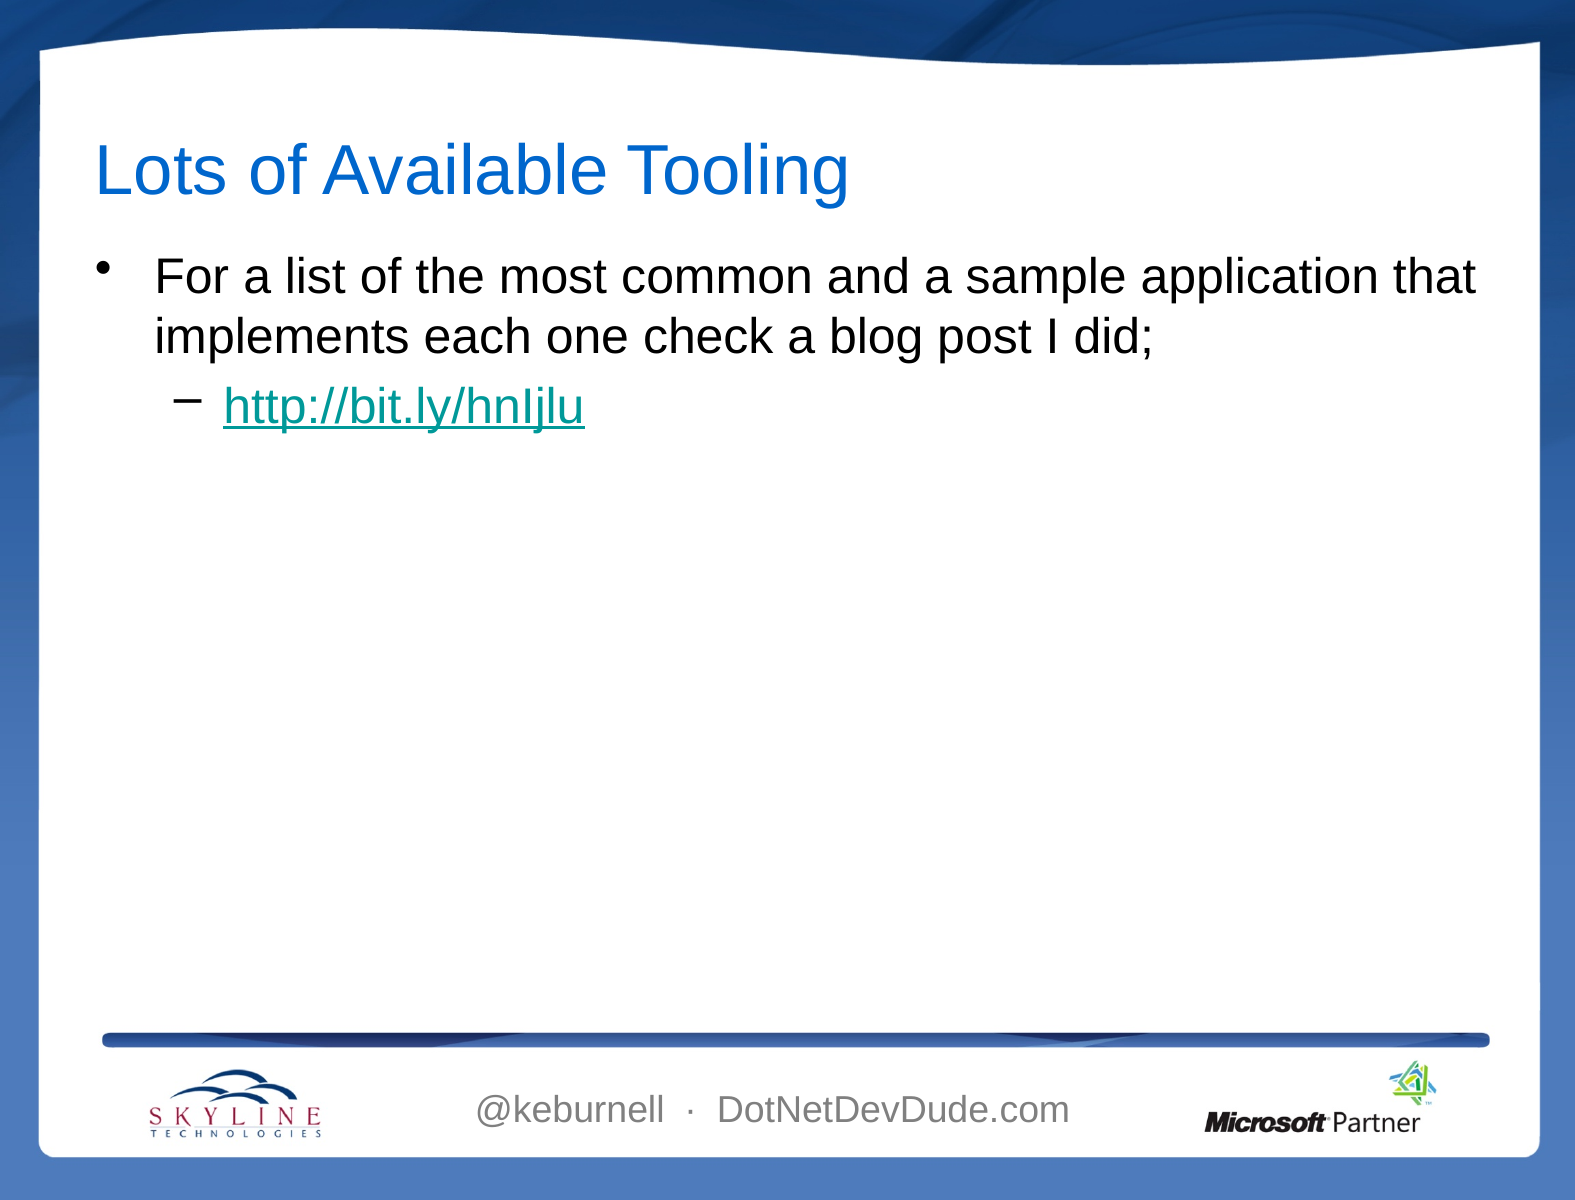

# Lots of Available Tooling
For a list of the most common and a sample application that implements each one check a blog post I did;
http://bit.ly/hnIjlu
@keburnell  ∙  DotNetDevDude.com